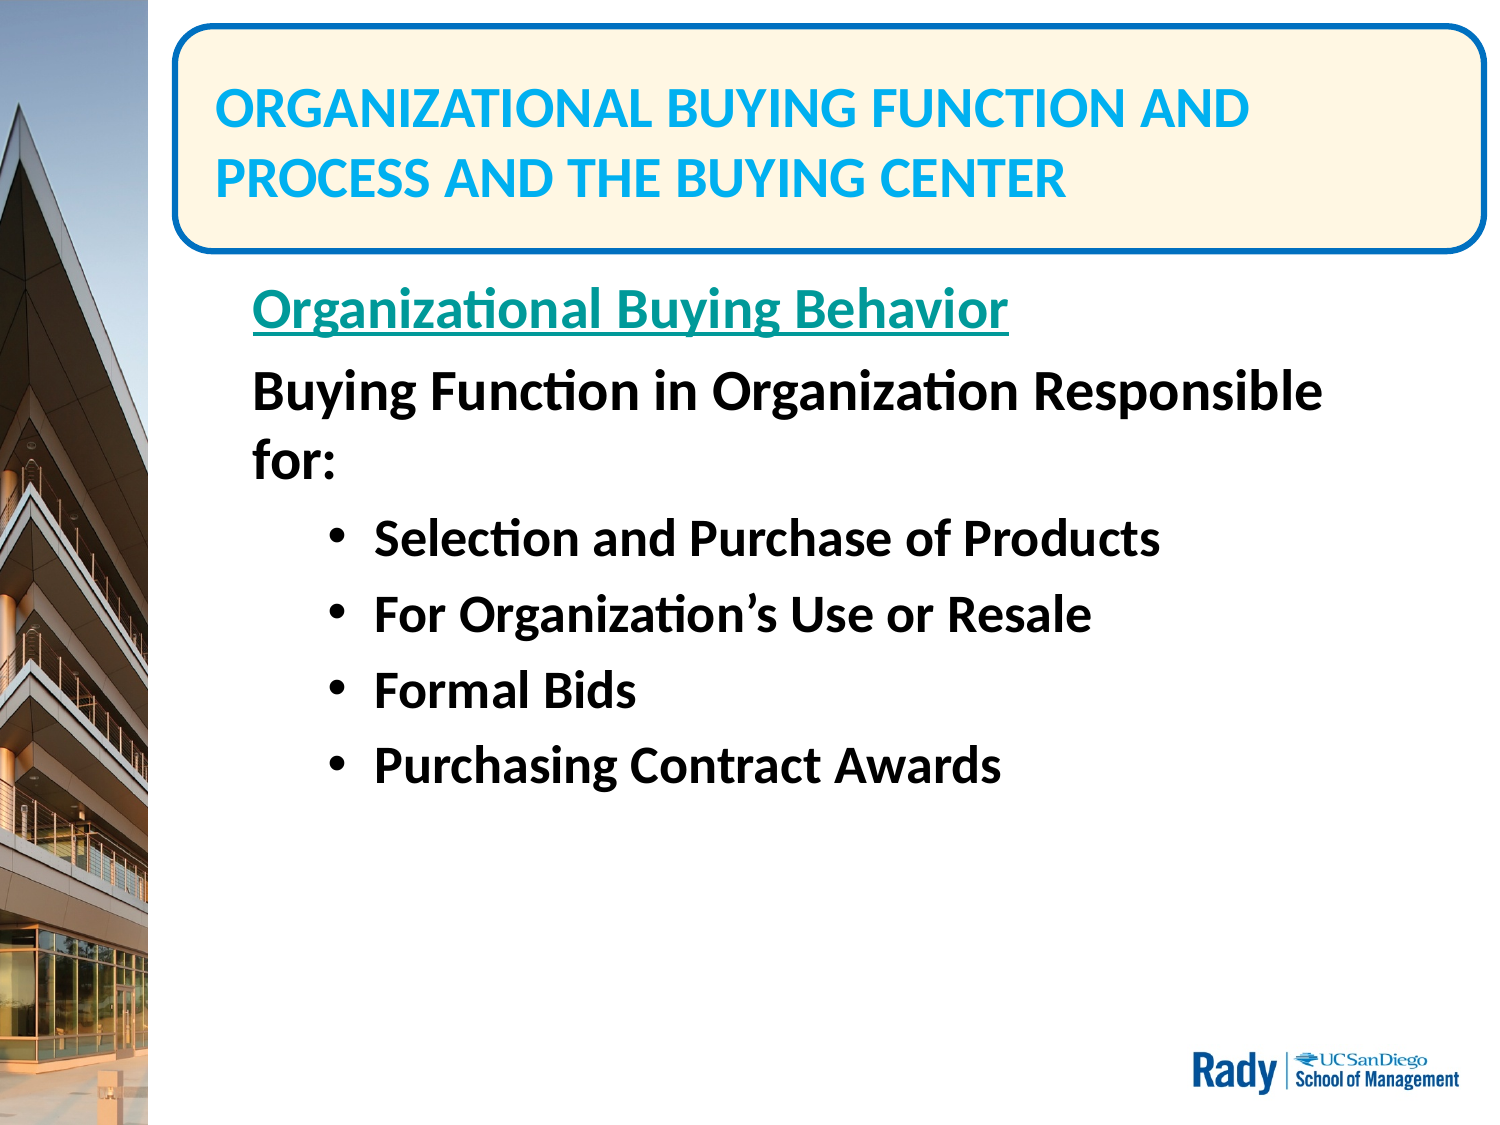

# ORGANIZATIONAL BUYING FUNCTION AND PROCESS AND THE BUYING CENTER
Organizational Buying Behavior
Buying Function in Organization Responsible for:
Selection and Purchase of Products
For Organization’s Use or Resale
Formal Bids
Purchasing Contract Awards